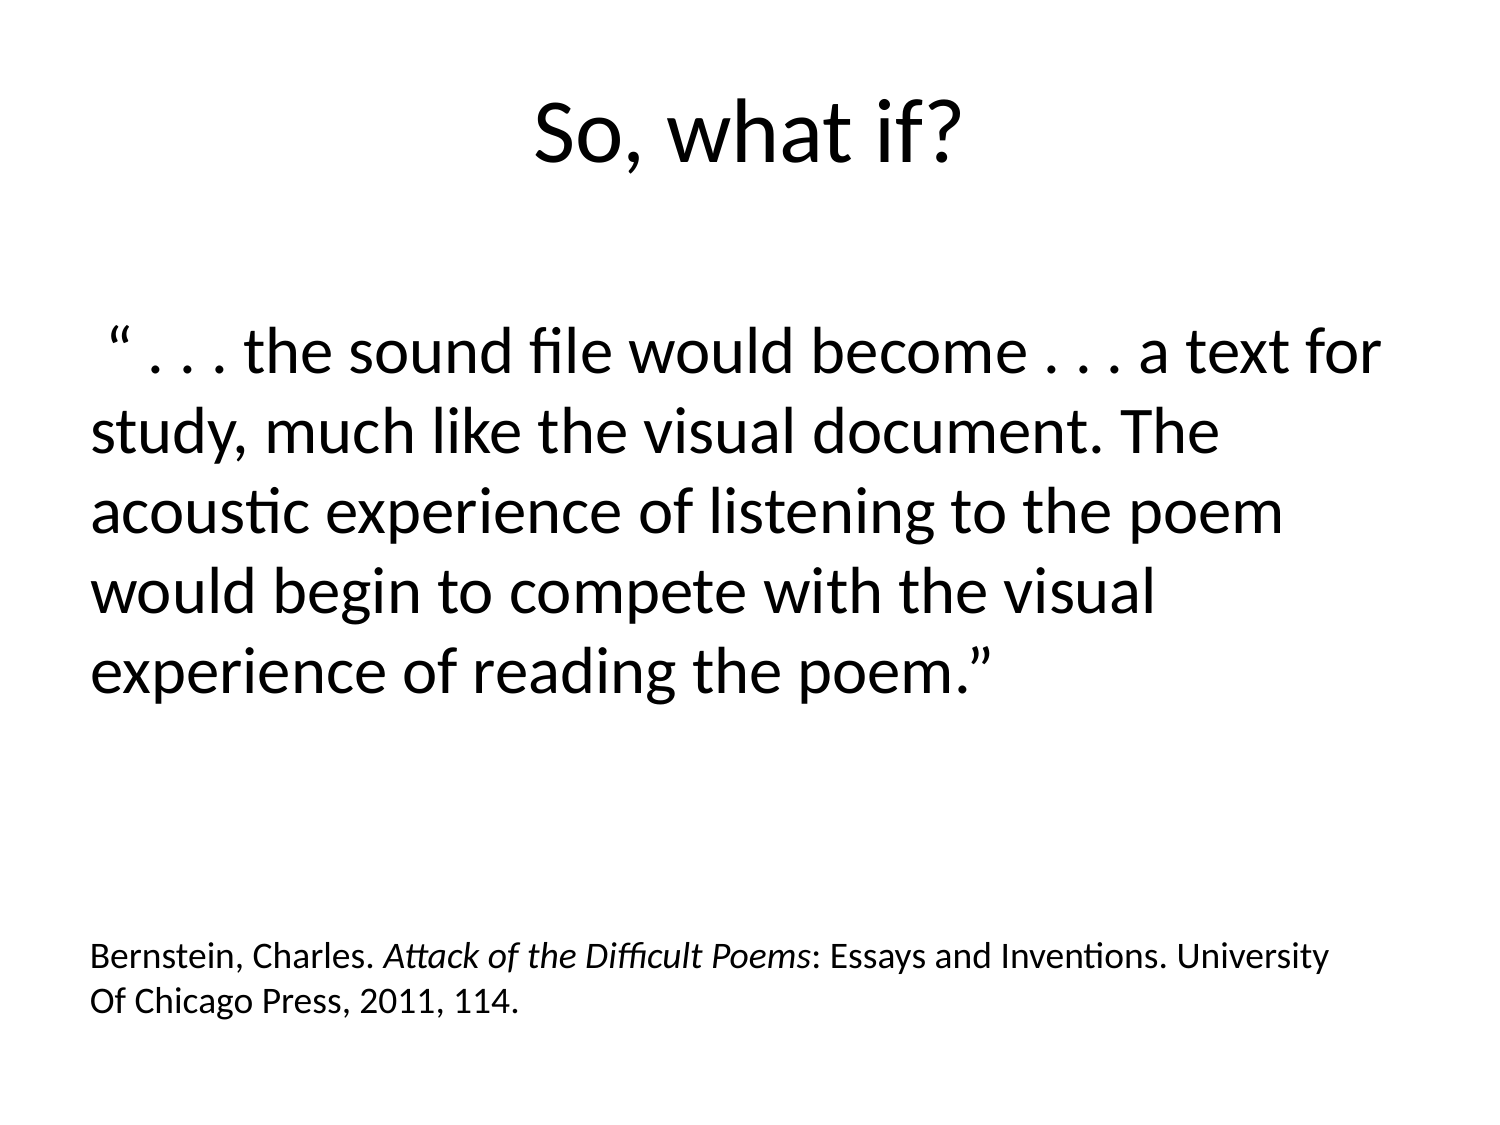

# So, what if?
 “ . . . the sound file would become . . . a text for study, much like the visual document. The acoustic experience of listening to the poem would begin to compete with the visual experience of reading the poem.”
Bernstein, Charles. Attack of the Difficult Poems: Essays and Inventions. University Of Chicago Press, 2011, 114.